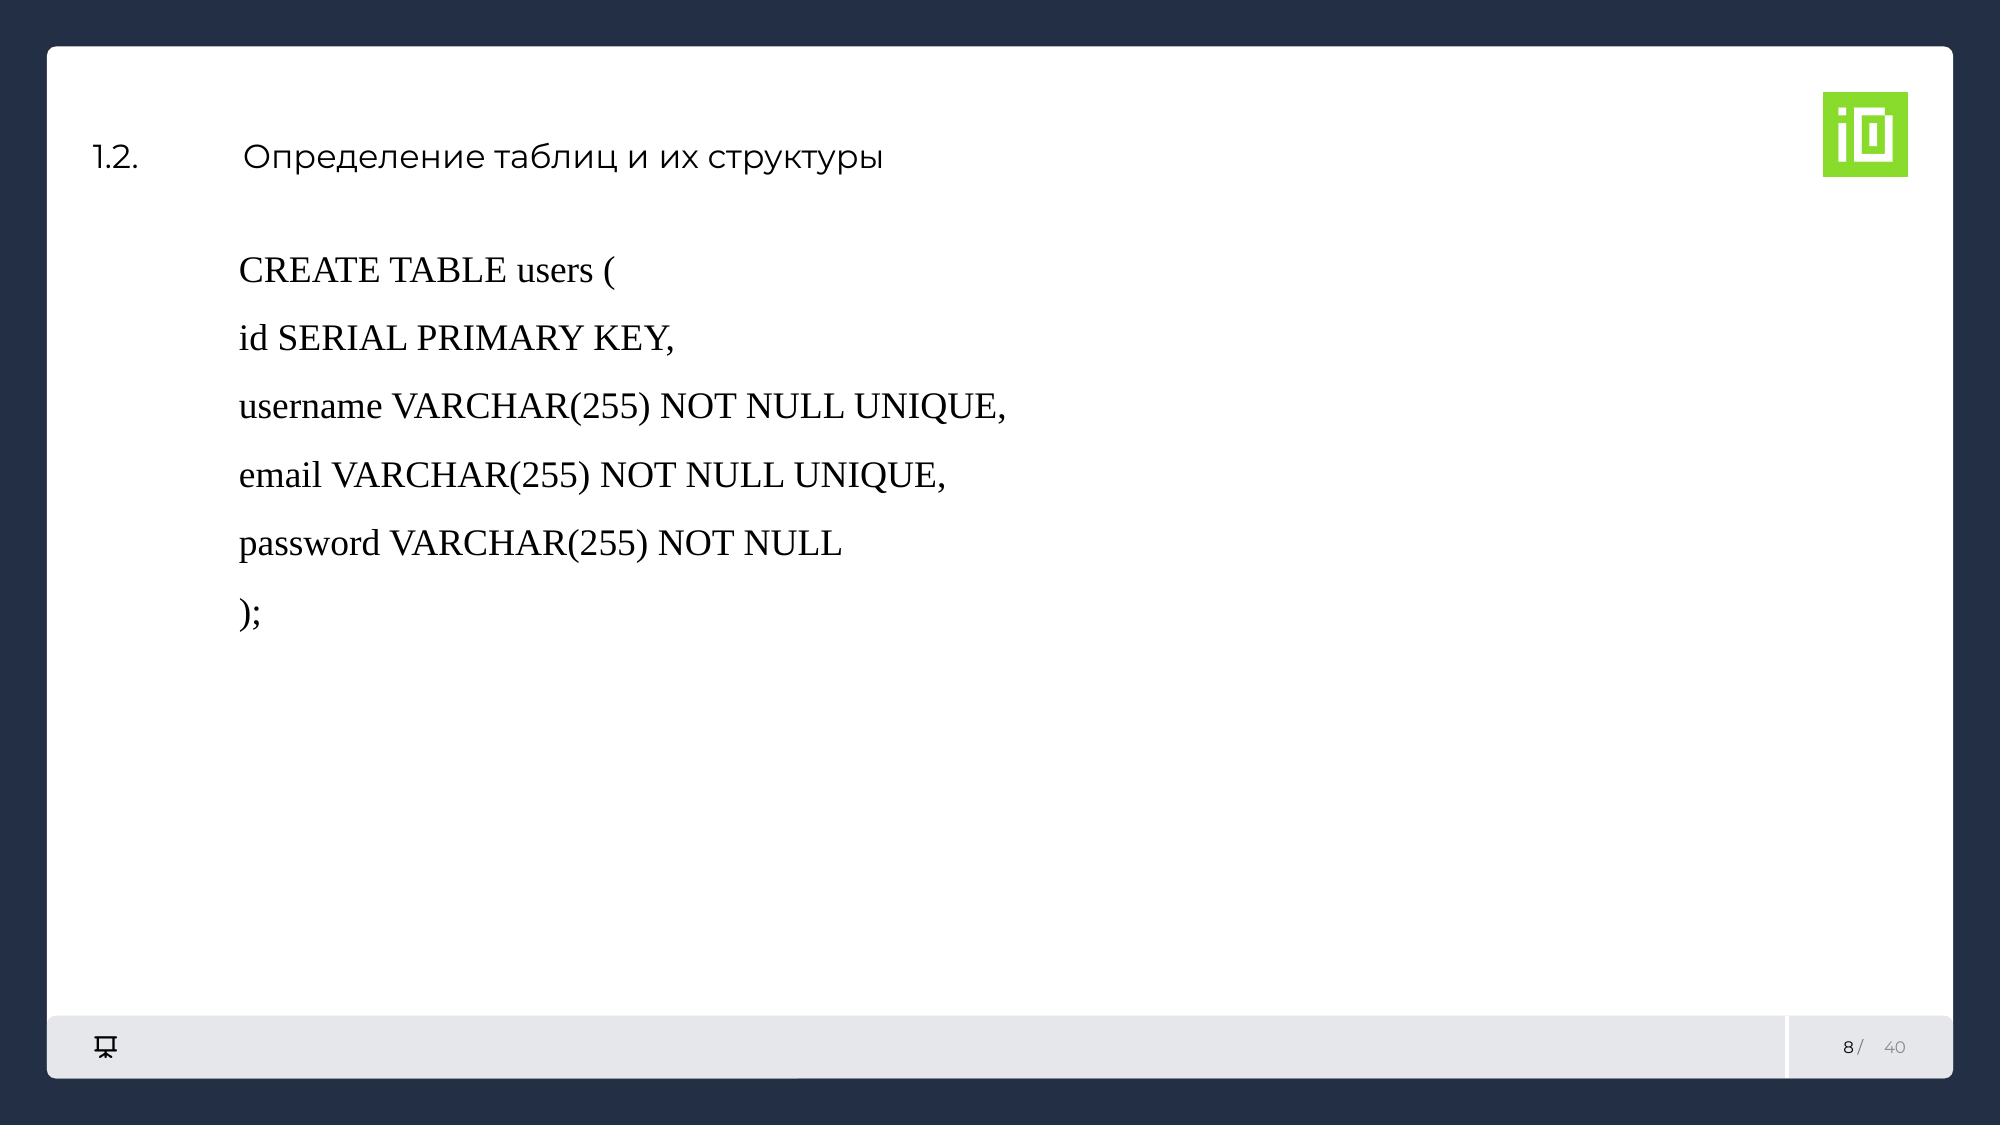

# 1.2.	Определение таблиц и их структуры

CREATE TABLE users (
id SERIAL PRIMARY KEY,
username VARCHAR(255) NOT NULL UNIQUE,
email VARCHAR(255) NOT NULL UNIQUE,
password VARCHAR(255) NOT NULL
);

8
40